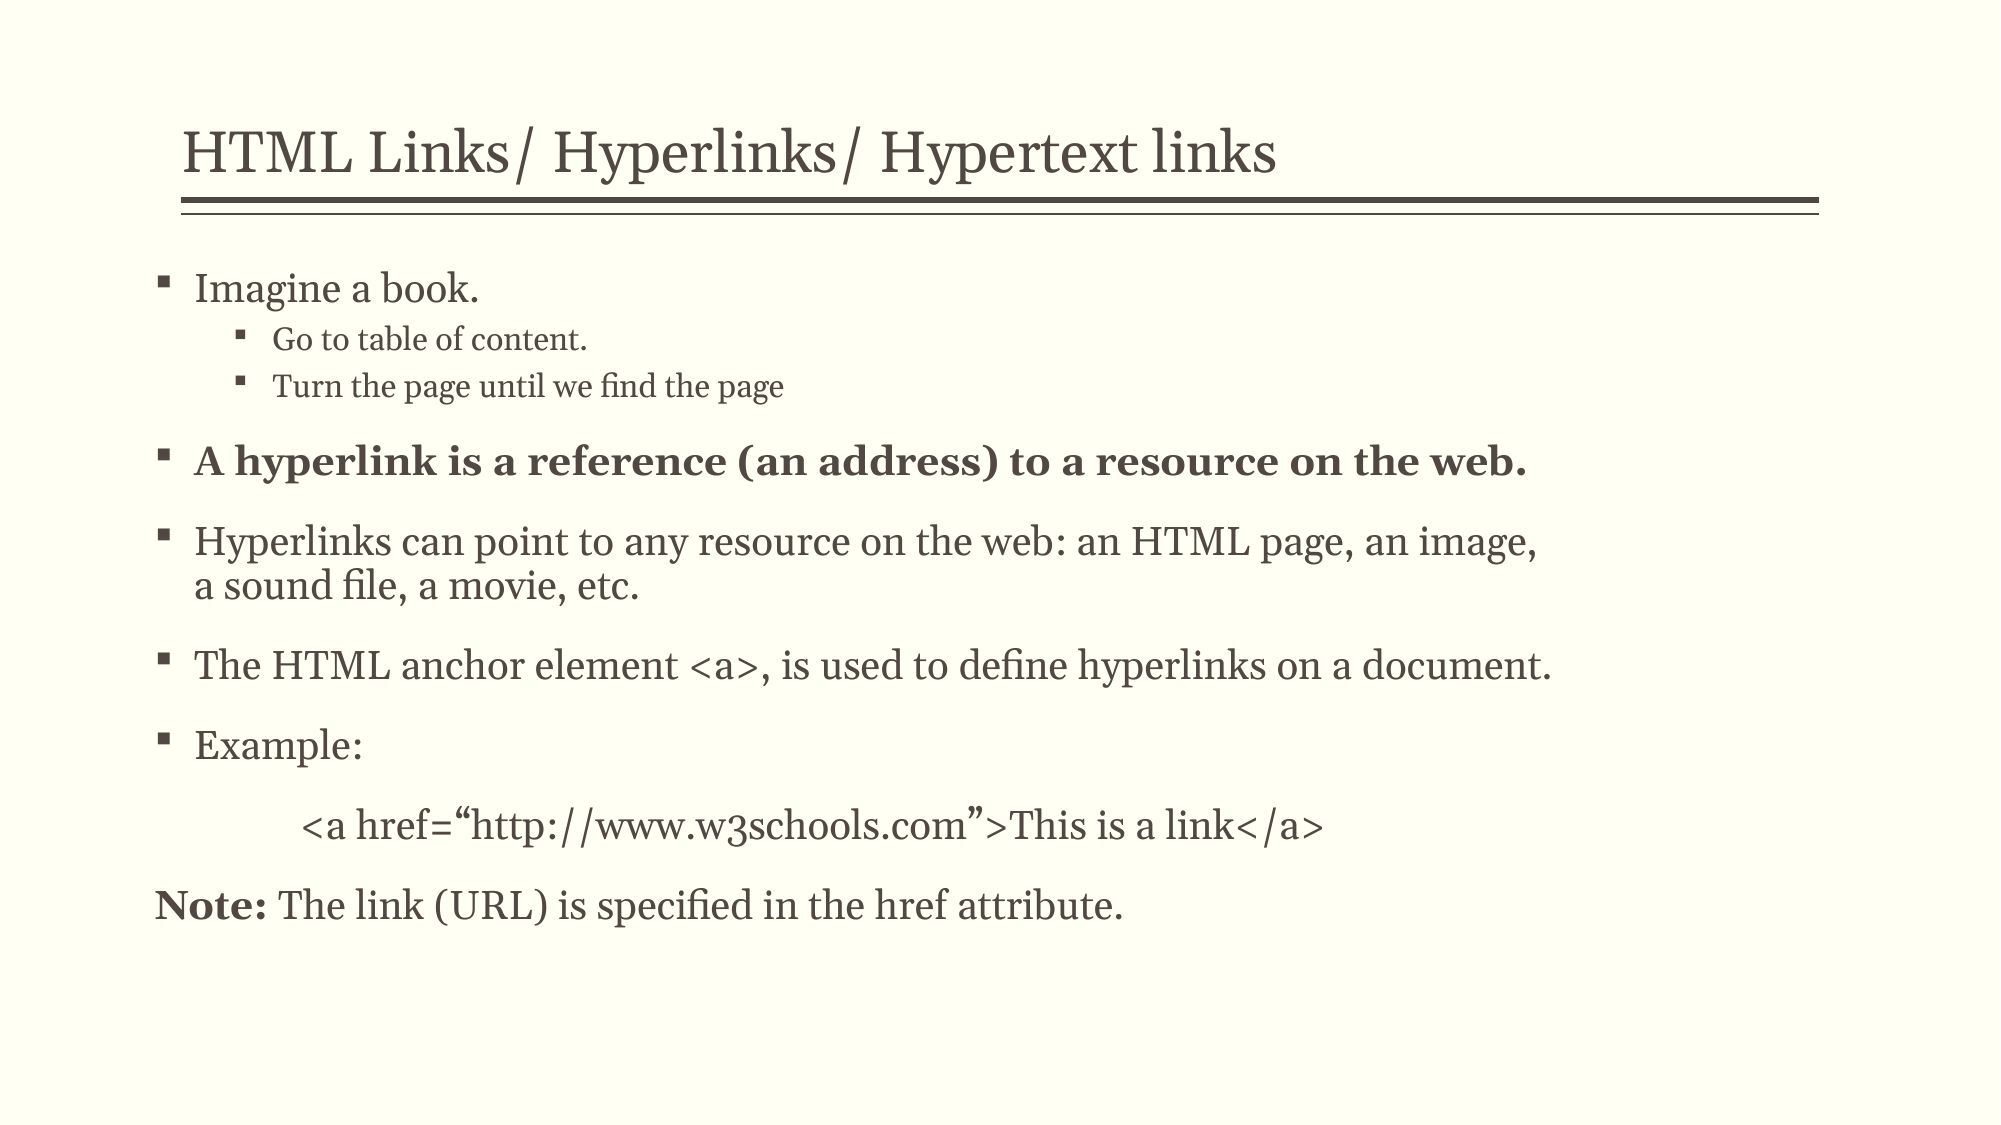

# HTML Links/ Hyperlinks/ Hypertext links
Imagine a book.
Go to table of content.
Turn the page until we find the page
A hyperlink is a reference (an address) to a resource on the web.
Hyperlinks can point to any resource on the web: an HTML page, an image, a sound file, a movie, etc.
The HTML anchor element <a>, is used to define hyperlinks on a document.
Example:
	<a href=“http://www.w3schools.com”>This is a link</a>
Note: The link (URL) is specified in the href attribute.